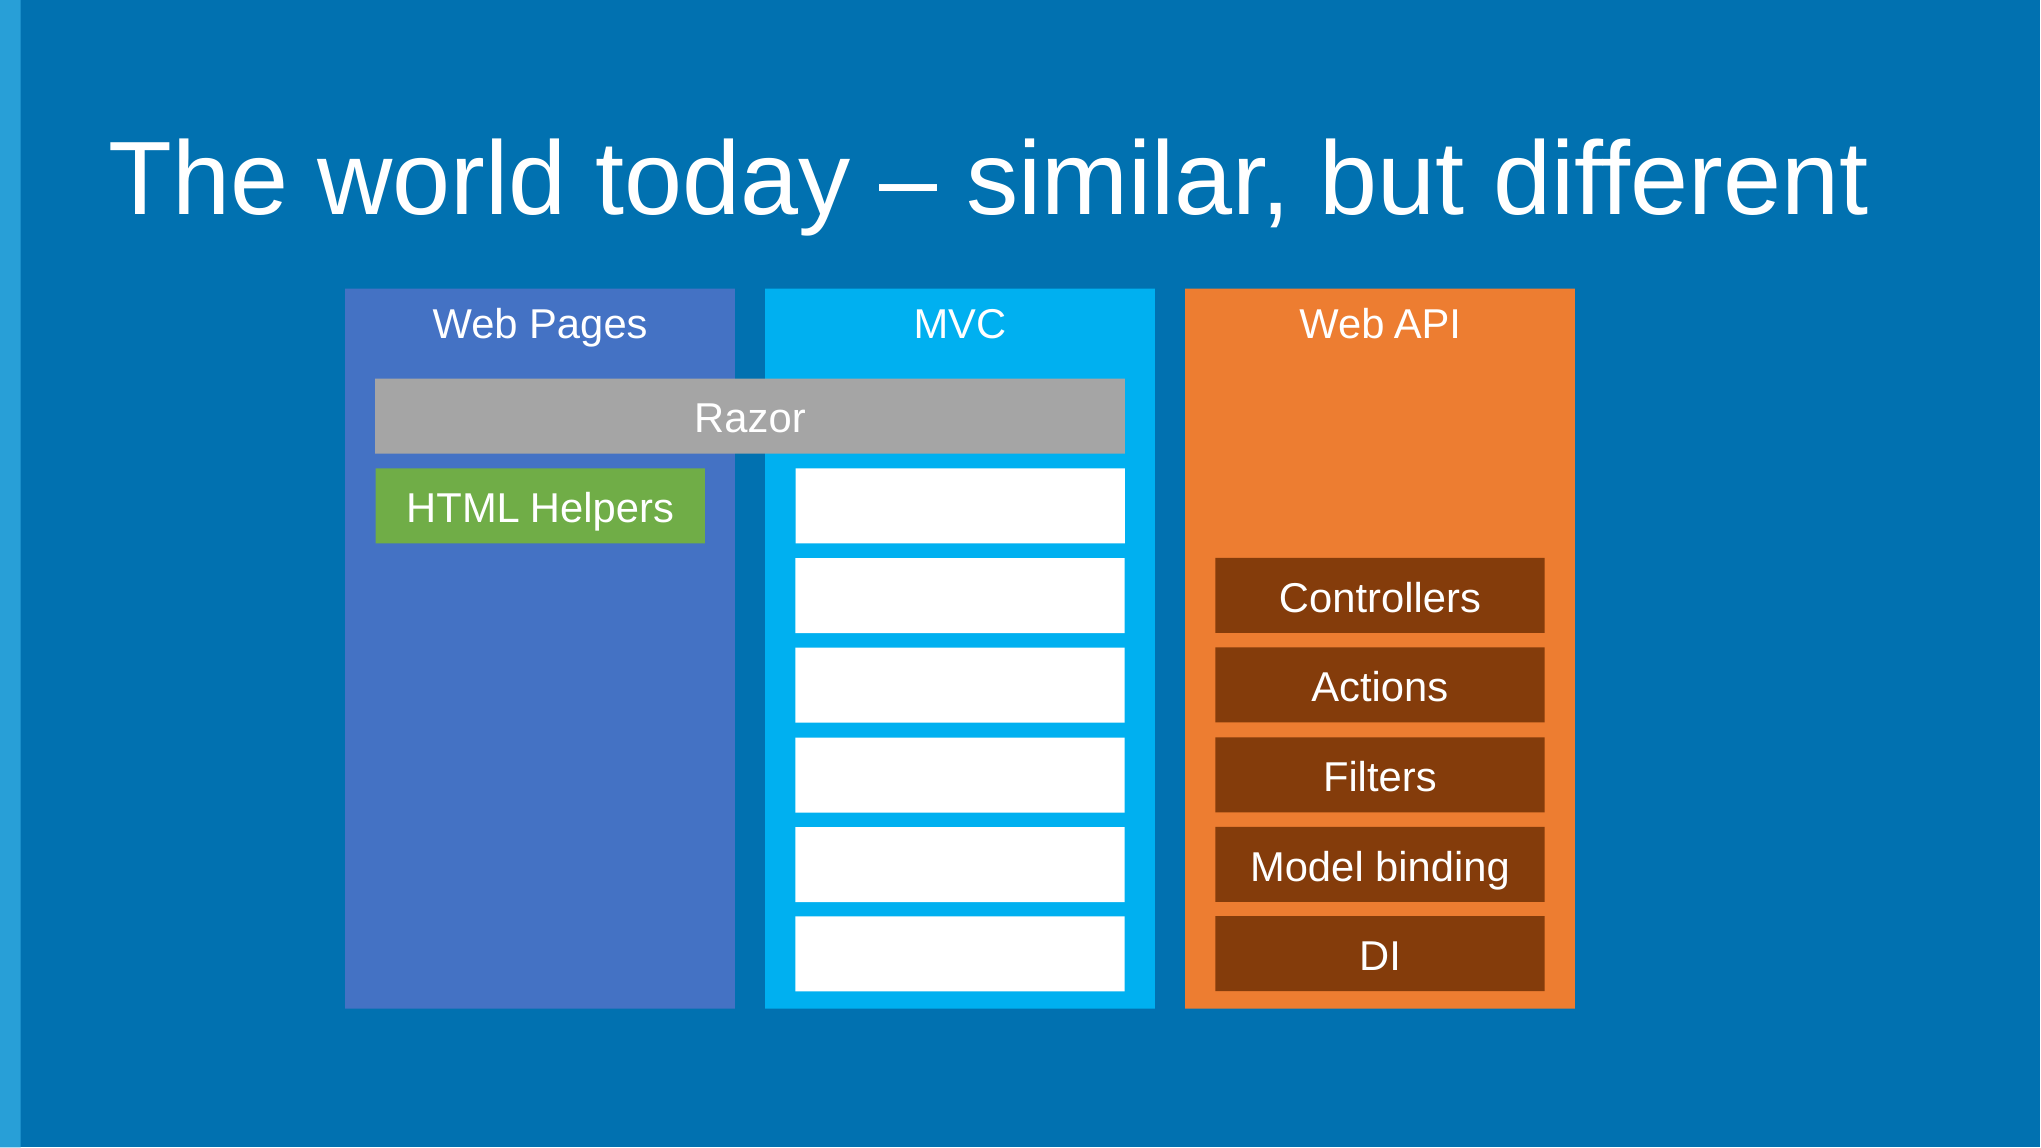

# The world today – similar, but different
Web Pages
MVC
Web API
Razor
HTML Helpers
HTML Helpers
Controllers
Controllers
Actions
Actions
Filters
Filters
Model binding
Model binding
DI
DI